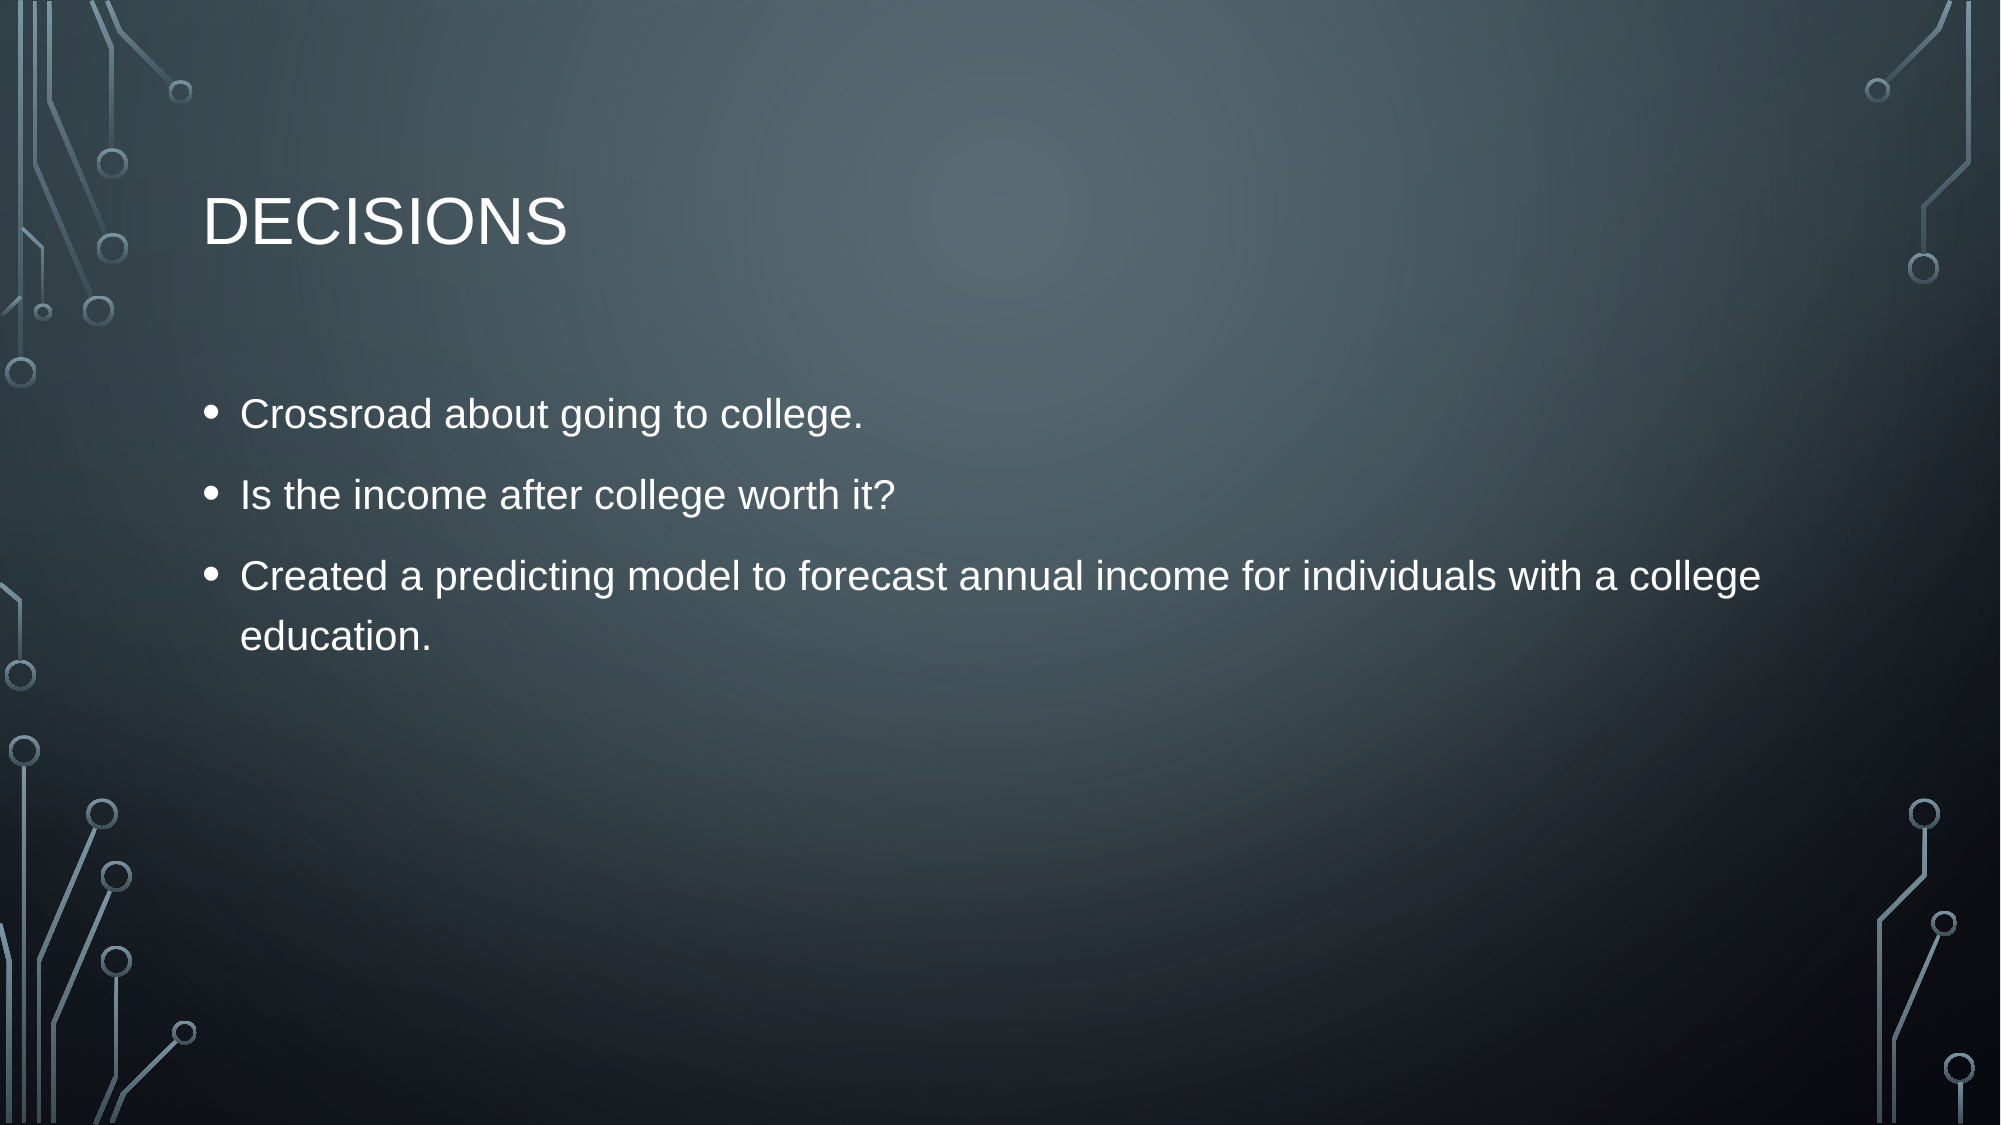

# Decisions
Crossroad about going to college.
Is the income after college worth it?
Created a predicting model to forecast annual income for individuals with a college education.